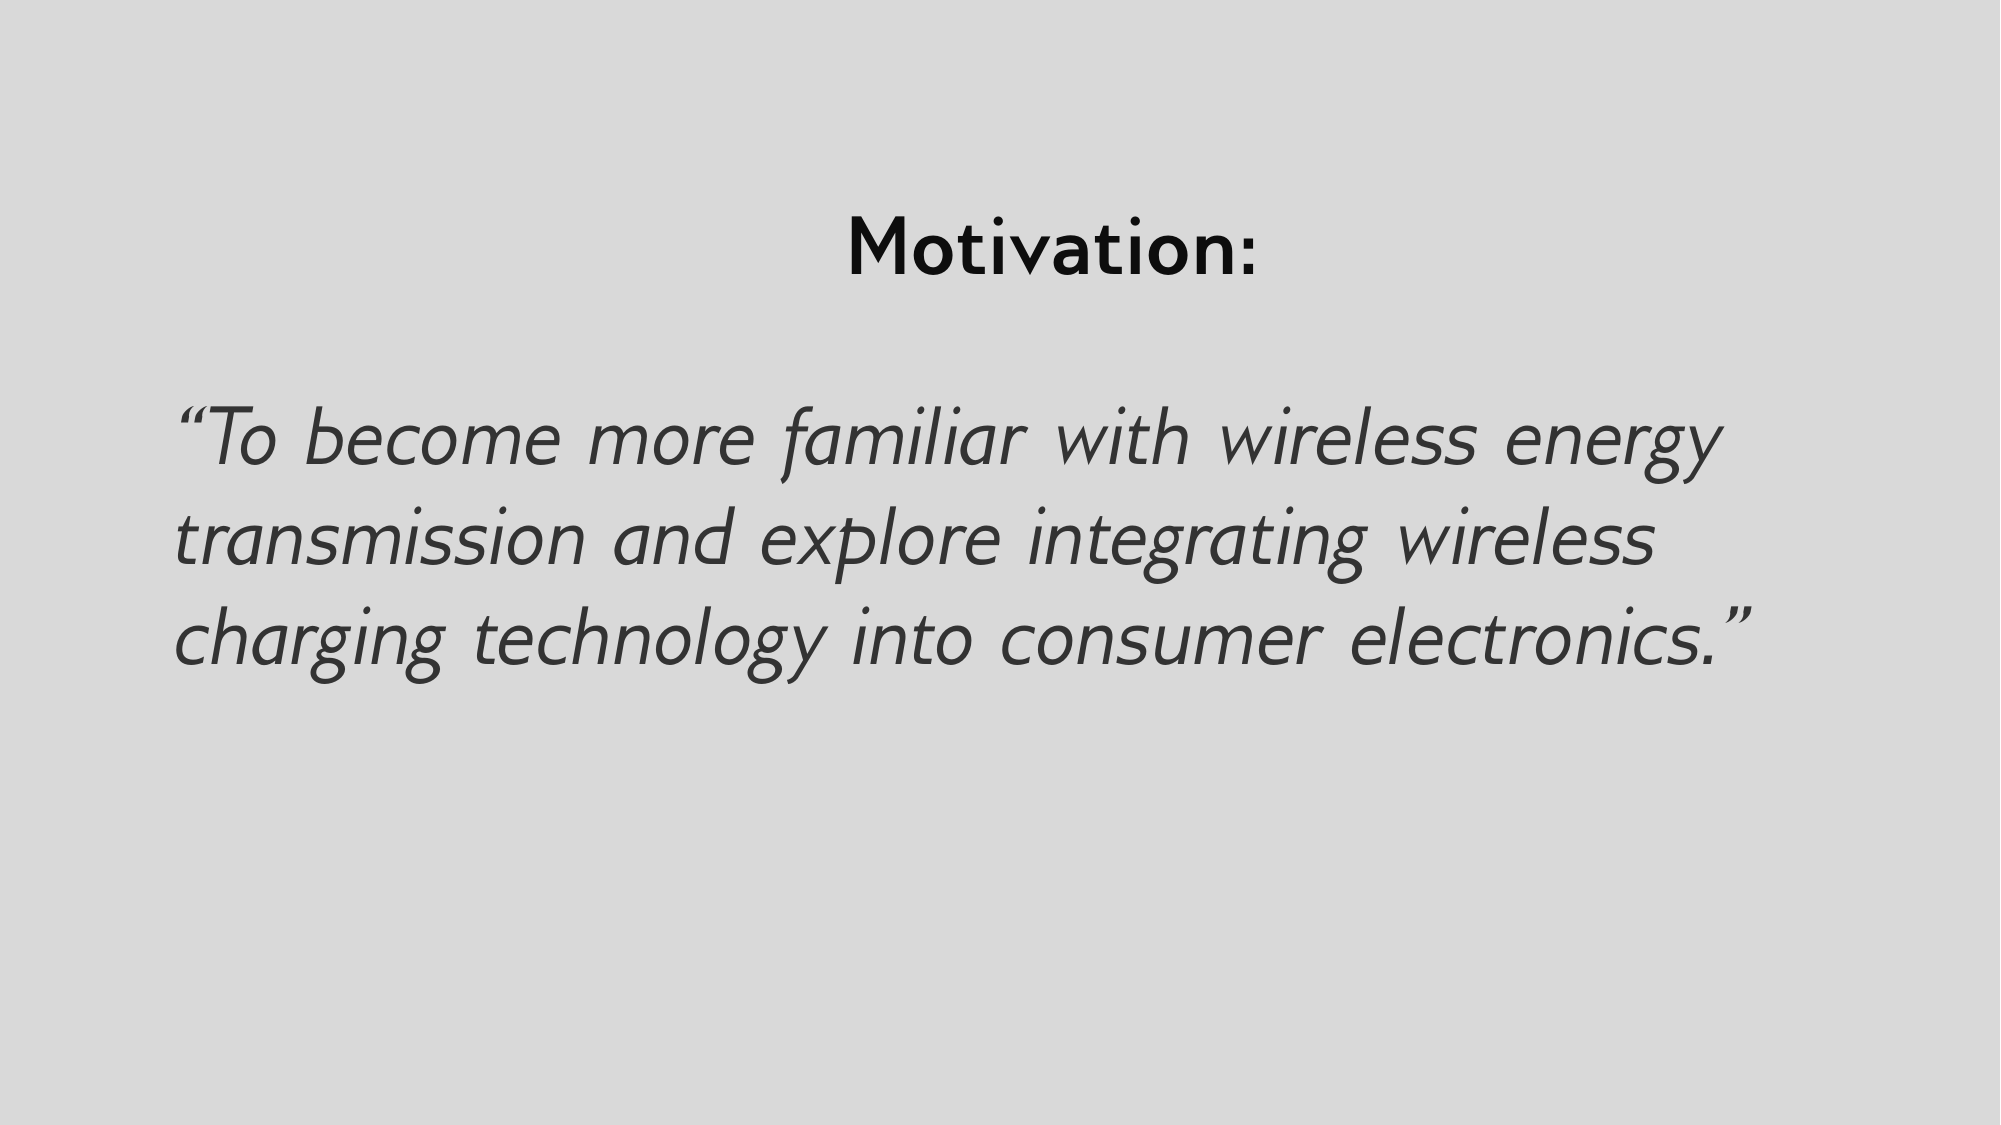

Motivation:
“To become more familiar with wireless energy transmission and explore integrating wireless charging technology into consumer electronics.”